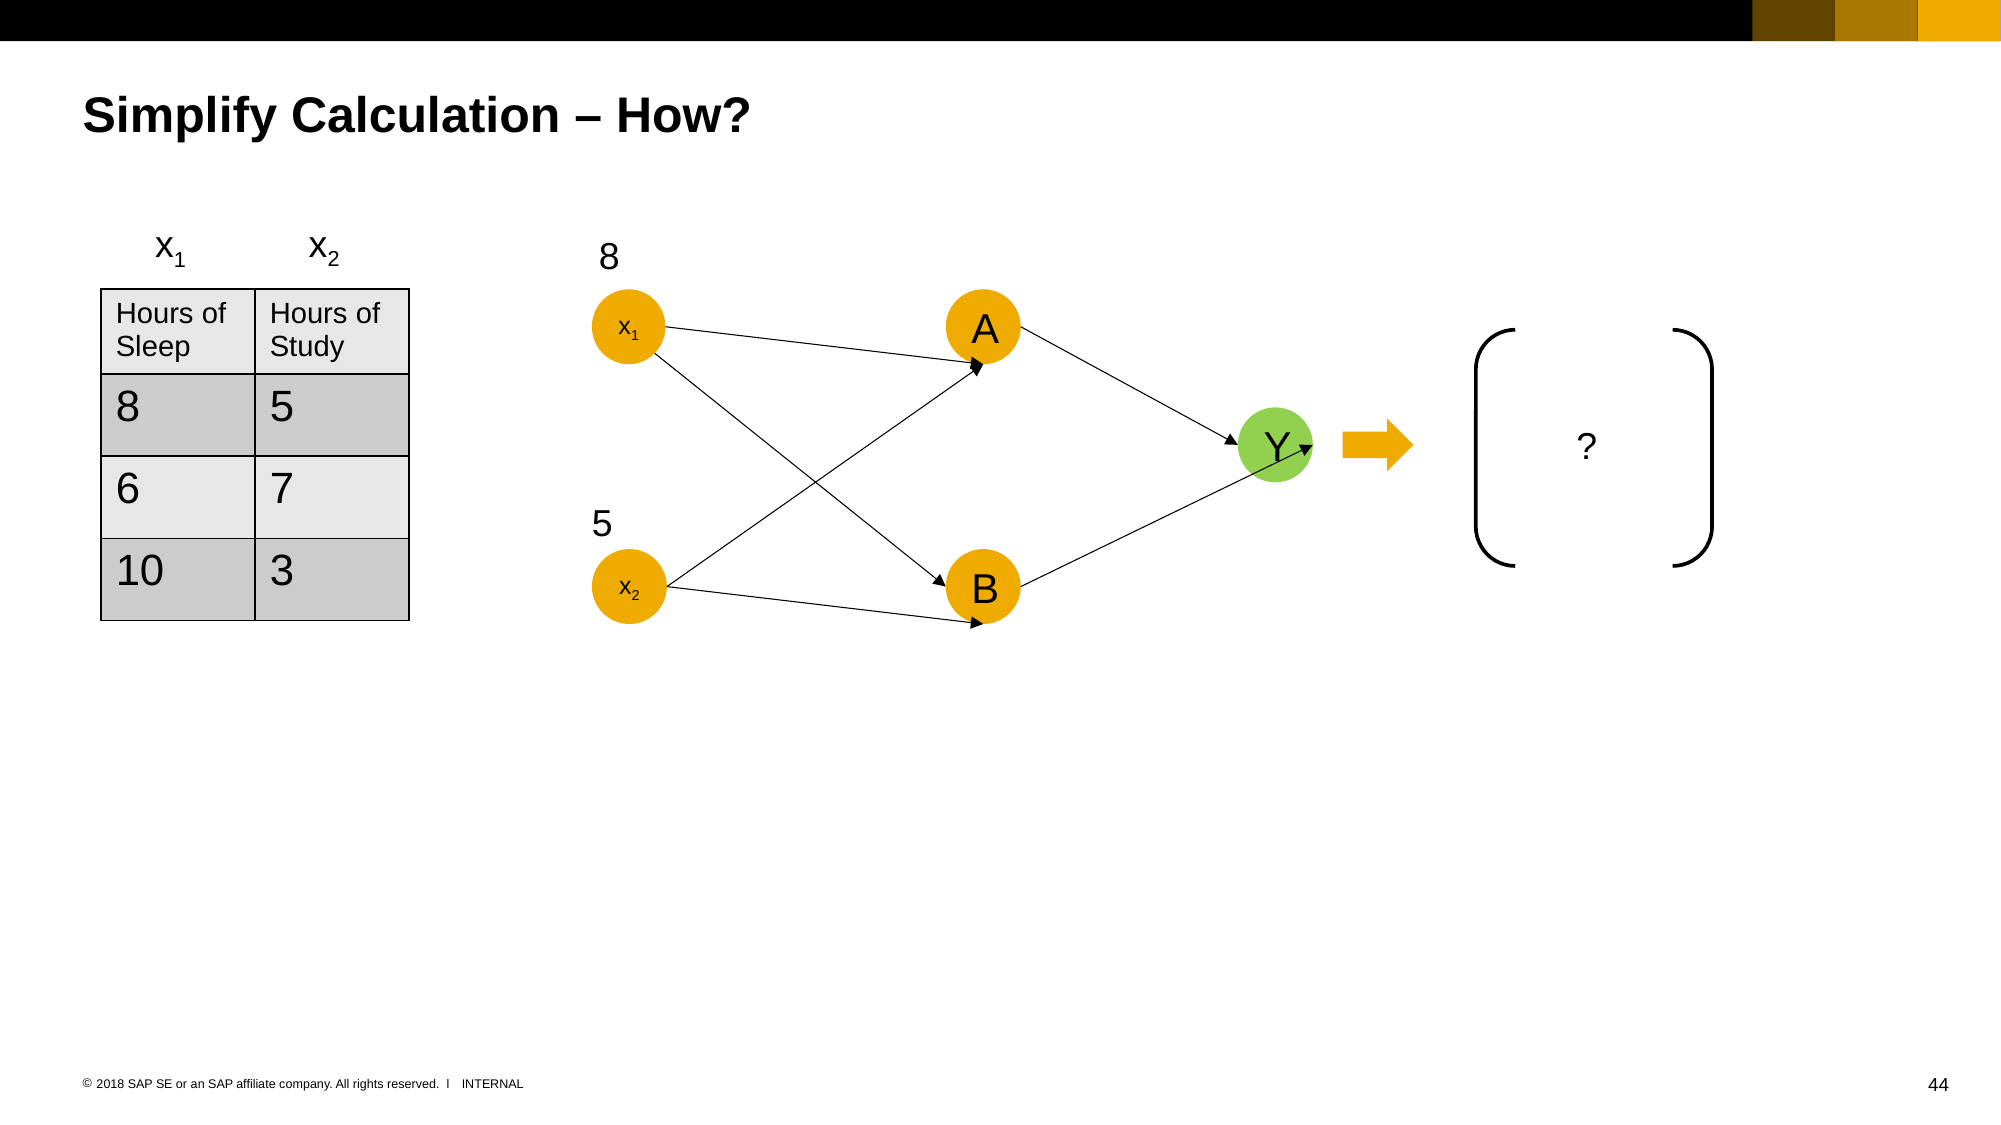

# Simplify Calculation – How?
x2
x1
8
| Hours of Sleep | Hours of Study |
| --- | --- |
| 8 | 5 |
| 6 | 7 |
| 10 | 3 |
x1
A

Y

?
5
x2
B